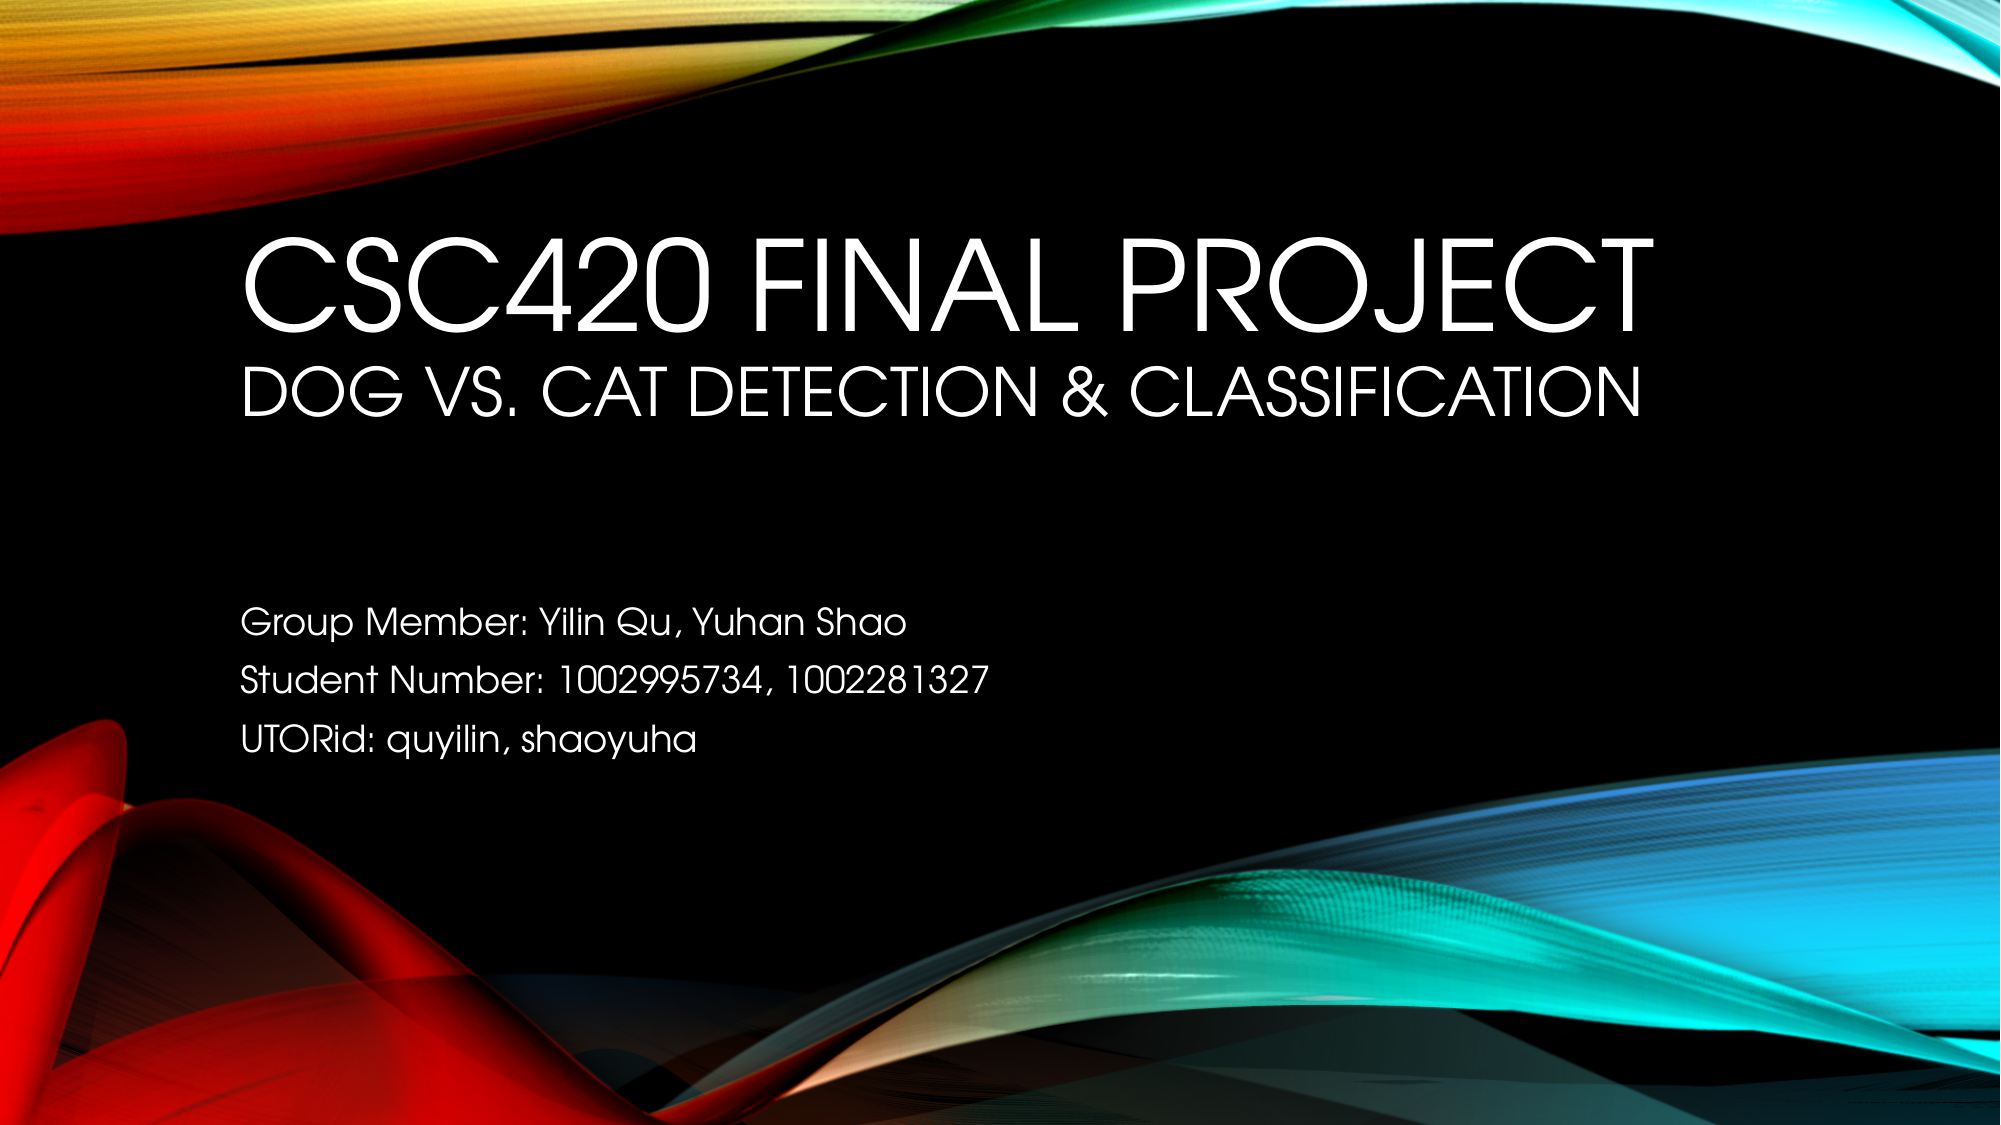

# Csc420 Final project Dog vs. cat detection & classification
Group Member: Yilin Qu, Yuhan Shao
Student Number: 1002995734, 1002281327
UTORid: quyilin, shaoyuha